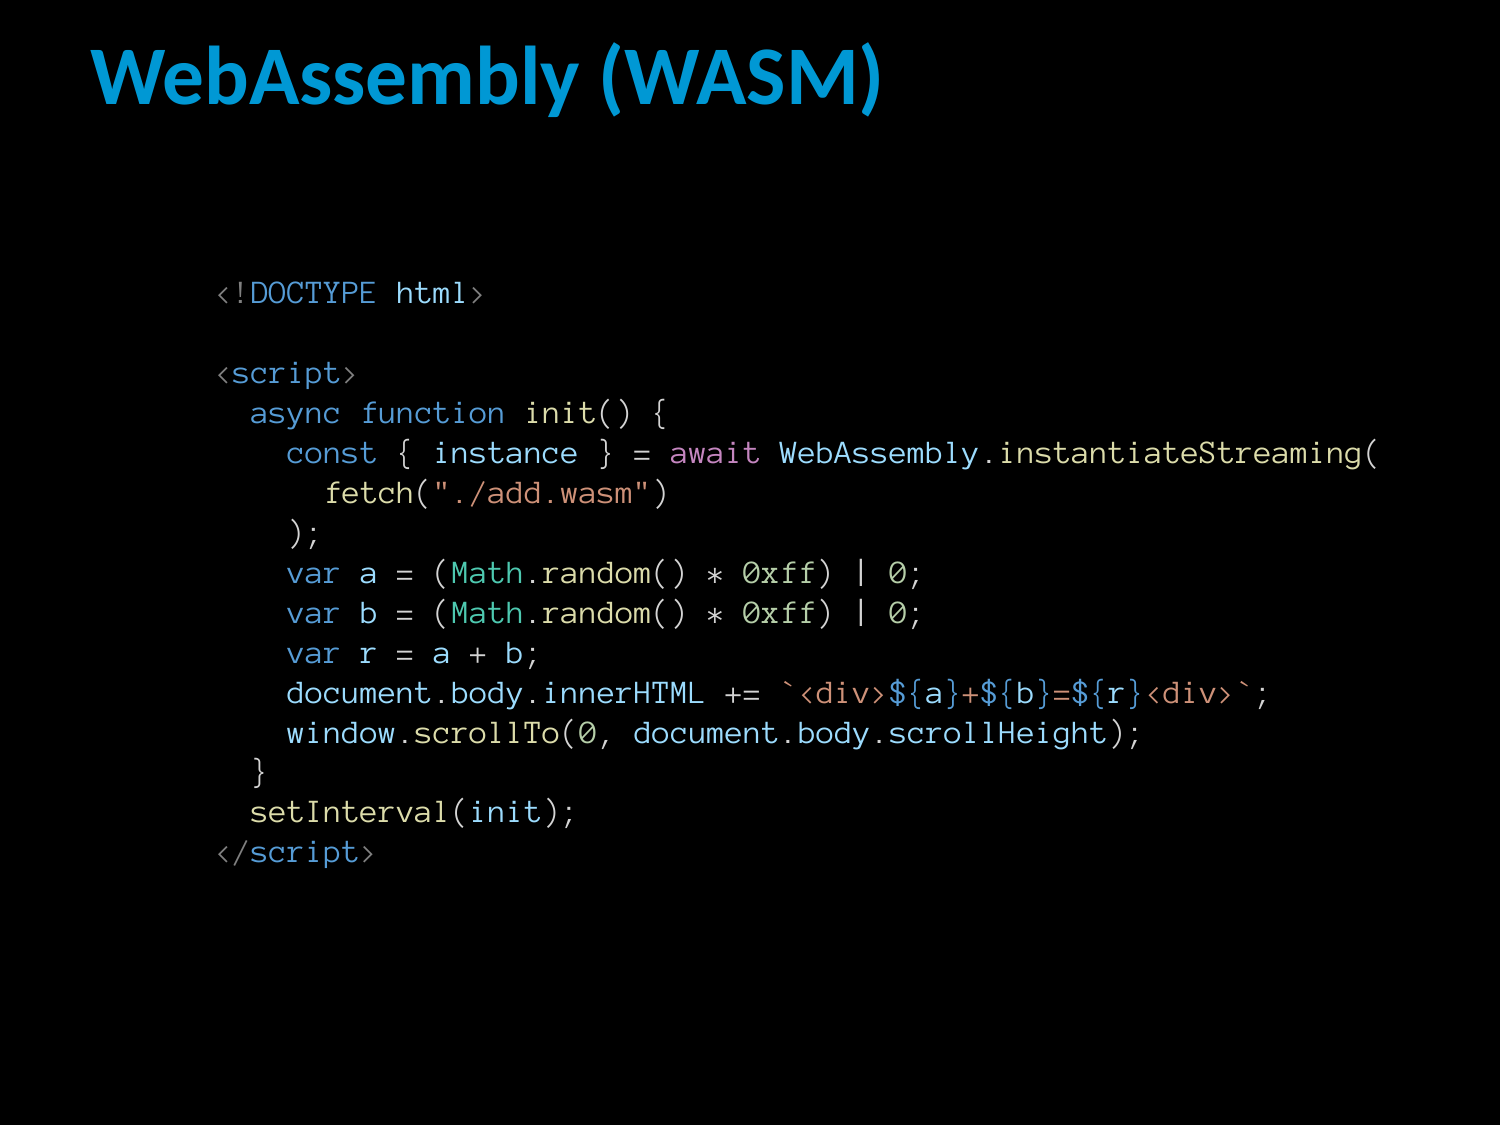

# WebAssembly (WASM)

<!DOCTYPE html>
<script>
  async function init() {
    const { instance } = await WebAssembly.instantiateStreaming(
      fetch("./add.wasm")
    );
    var a = (Math.random() * 0xff) | 0;
    var b = (Math.random() * 0xff) | 0;
    var r = a + b;
    document.body.innerHTML += `<div>${a}+${b}=${r}<div>`;
    window.scrollTo(0, document.body.scrollHeight);
  }
  setInterval(init);
</script>